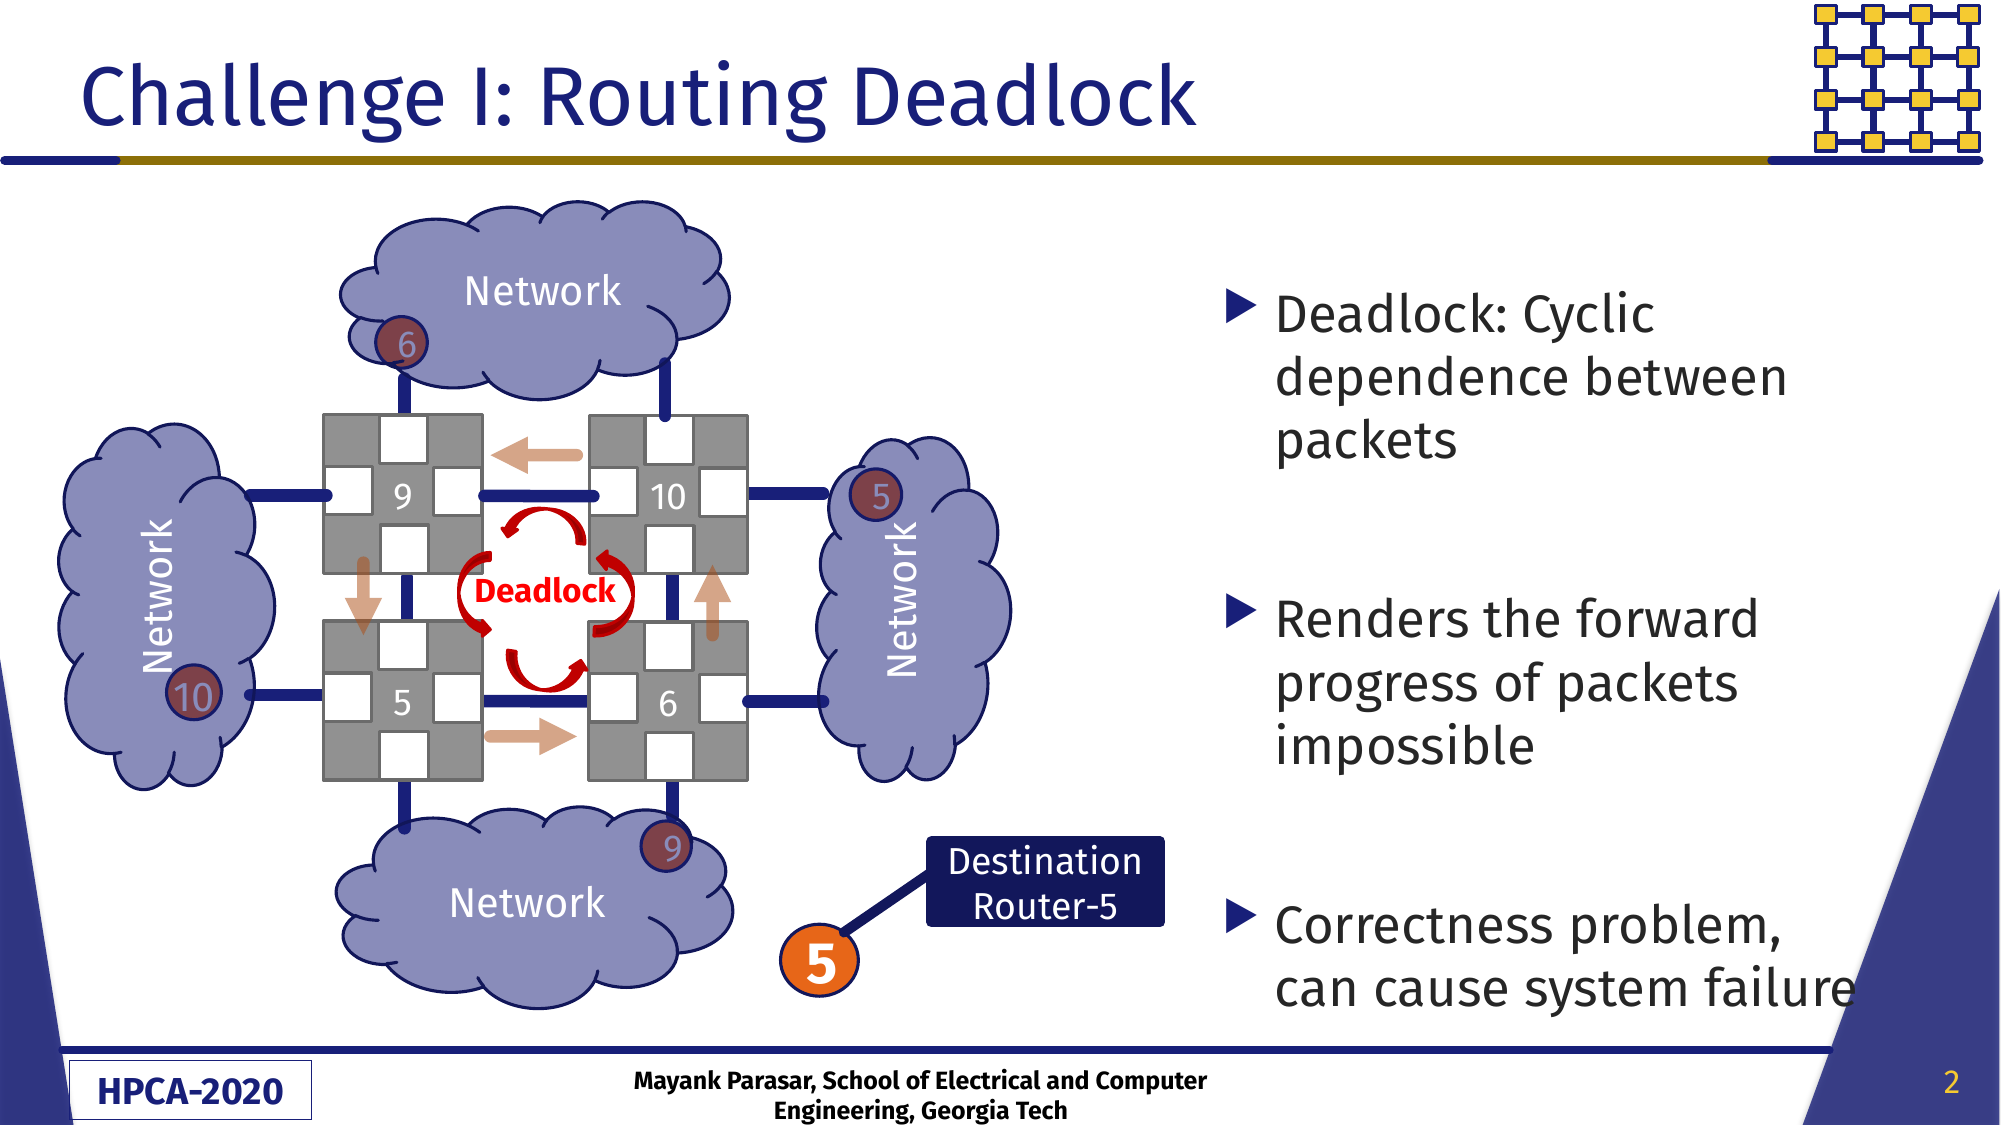

# Challenge I: Routing Deadlock

Deadlock: Cyclic dependence between packets

Renders the forward progress of packets impossible

Correctness problem, can cause system failure

Network
6
9

10

5

Deadlock

Network
Network
5

6

10

9
Destination Router-5
5
Network
2
Mayank Parasar, School of Electrical and Computer Engineering, Georgia Tech